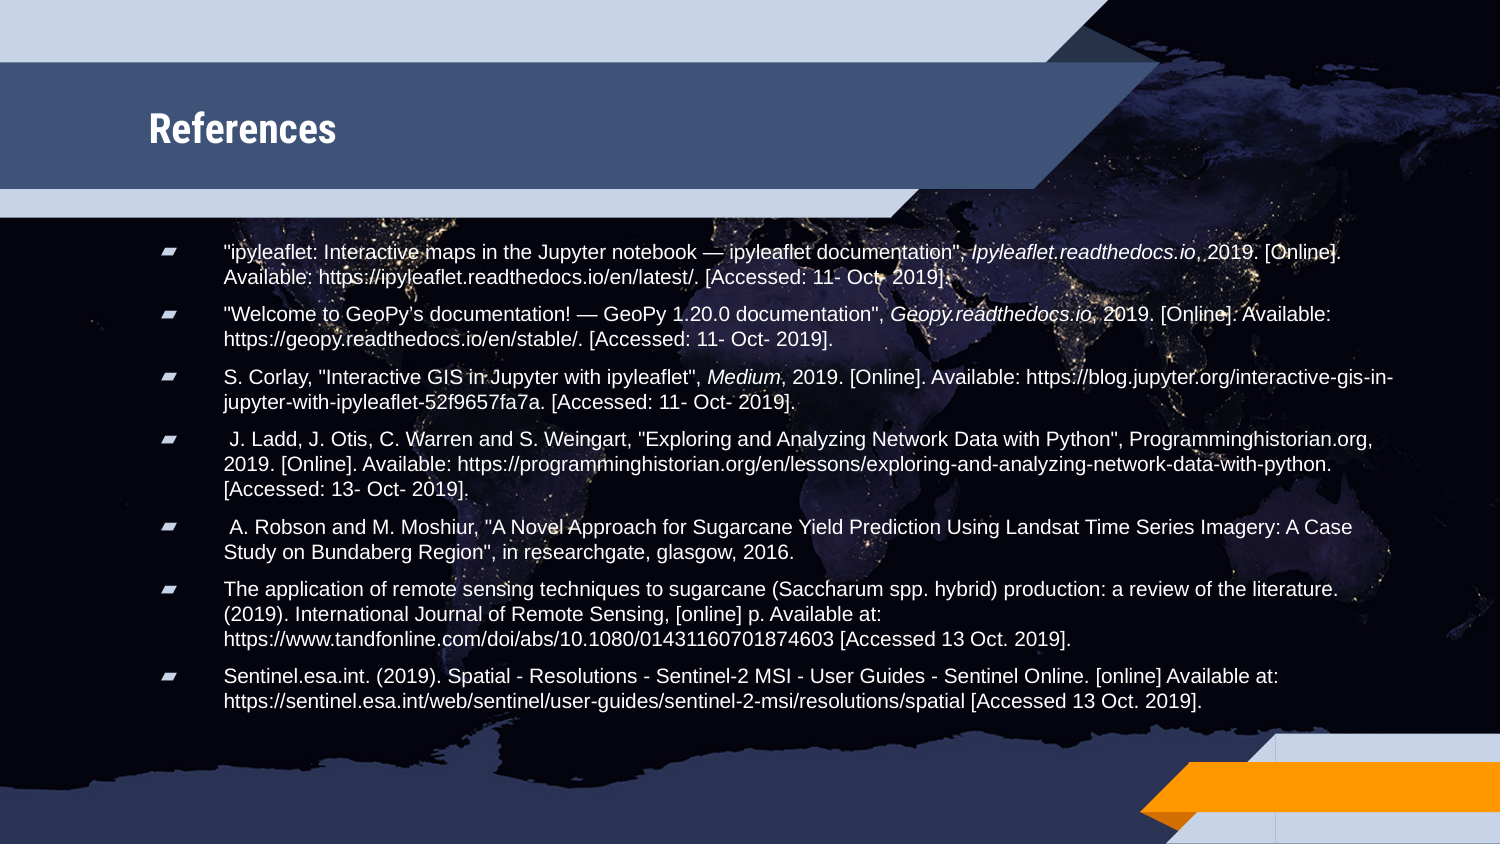

# References
"ipyleaflet: Interactive maps in the Jupyter notebook — ipyleaflet documentation", Ipyleaflet.readthedocs.io, 2019. [Online]. Available: https://ipyleaflet.readthedocs.io/en/latest/. [Accessed: 11- Oct- 2019].
"Welcome to GeoPy’s documentation! — GeoPy 1.20.0 documentation", Geopy.readthedocs.io, 2019. [Online]. Available: https://geopy.readthedocs.io/en/stable/. [Accessed: 11- Oct- 2019].
S. Corlay, "Interactive GIS in Jupyter with ipyleaflet", Medium, 2019. [Online]. Available: https://blog.jupyter.org/interactive-gis-in-jupyter-with-ipyleaflet-52f9657fa7a. [Accessed: 11- Oct- 2019].
 J. Ladd, J. Otis, C. Warren and S. Weingart, "Exploring and Analyzing Network Data with Python", Programminghistorian.org, 2019. [Online]. Available: https://programminghistorian.org/en/lessons/exploring-and-analyzing-network-data-with-python. [Accessed: 13- Oct- 2019].
 A. Robson and M. Moshiur, "A Novel Approach for Sugarcane Yield Prediction Using Landsat Time Series Imagery: A Case Study on Bundaberg Region", in researchgate, glasgow, 2016.
The application of remote sensing techniques to sugarcane (Saccharum spp. hybrid) production: a review of the literature. (2019). International Journal of Remote Sensing, [online] p. Available at: https://www.tandfonline.com/doi/abs/10.1080/01431160701874603 [Accessed 13 Oct. 2019].
Sentinel.esa.int. (2019). Spatial - Resolutions - Sentinel-2 MSI - User Guides - Sentinel Online. [online] Available at: https://sentinel.esa.int/web/sentinel/user-guides/sentinel-2-msi/resolutions/spatial [Accessed 13 Oct. 2019].